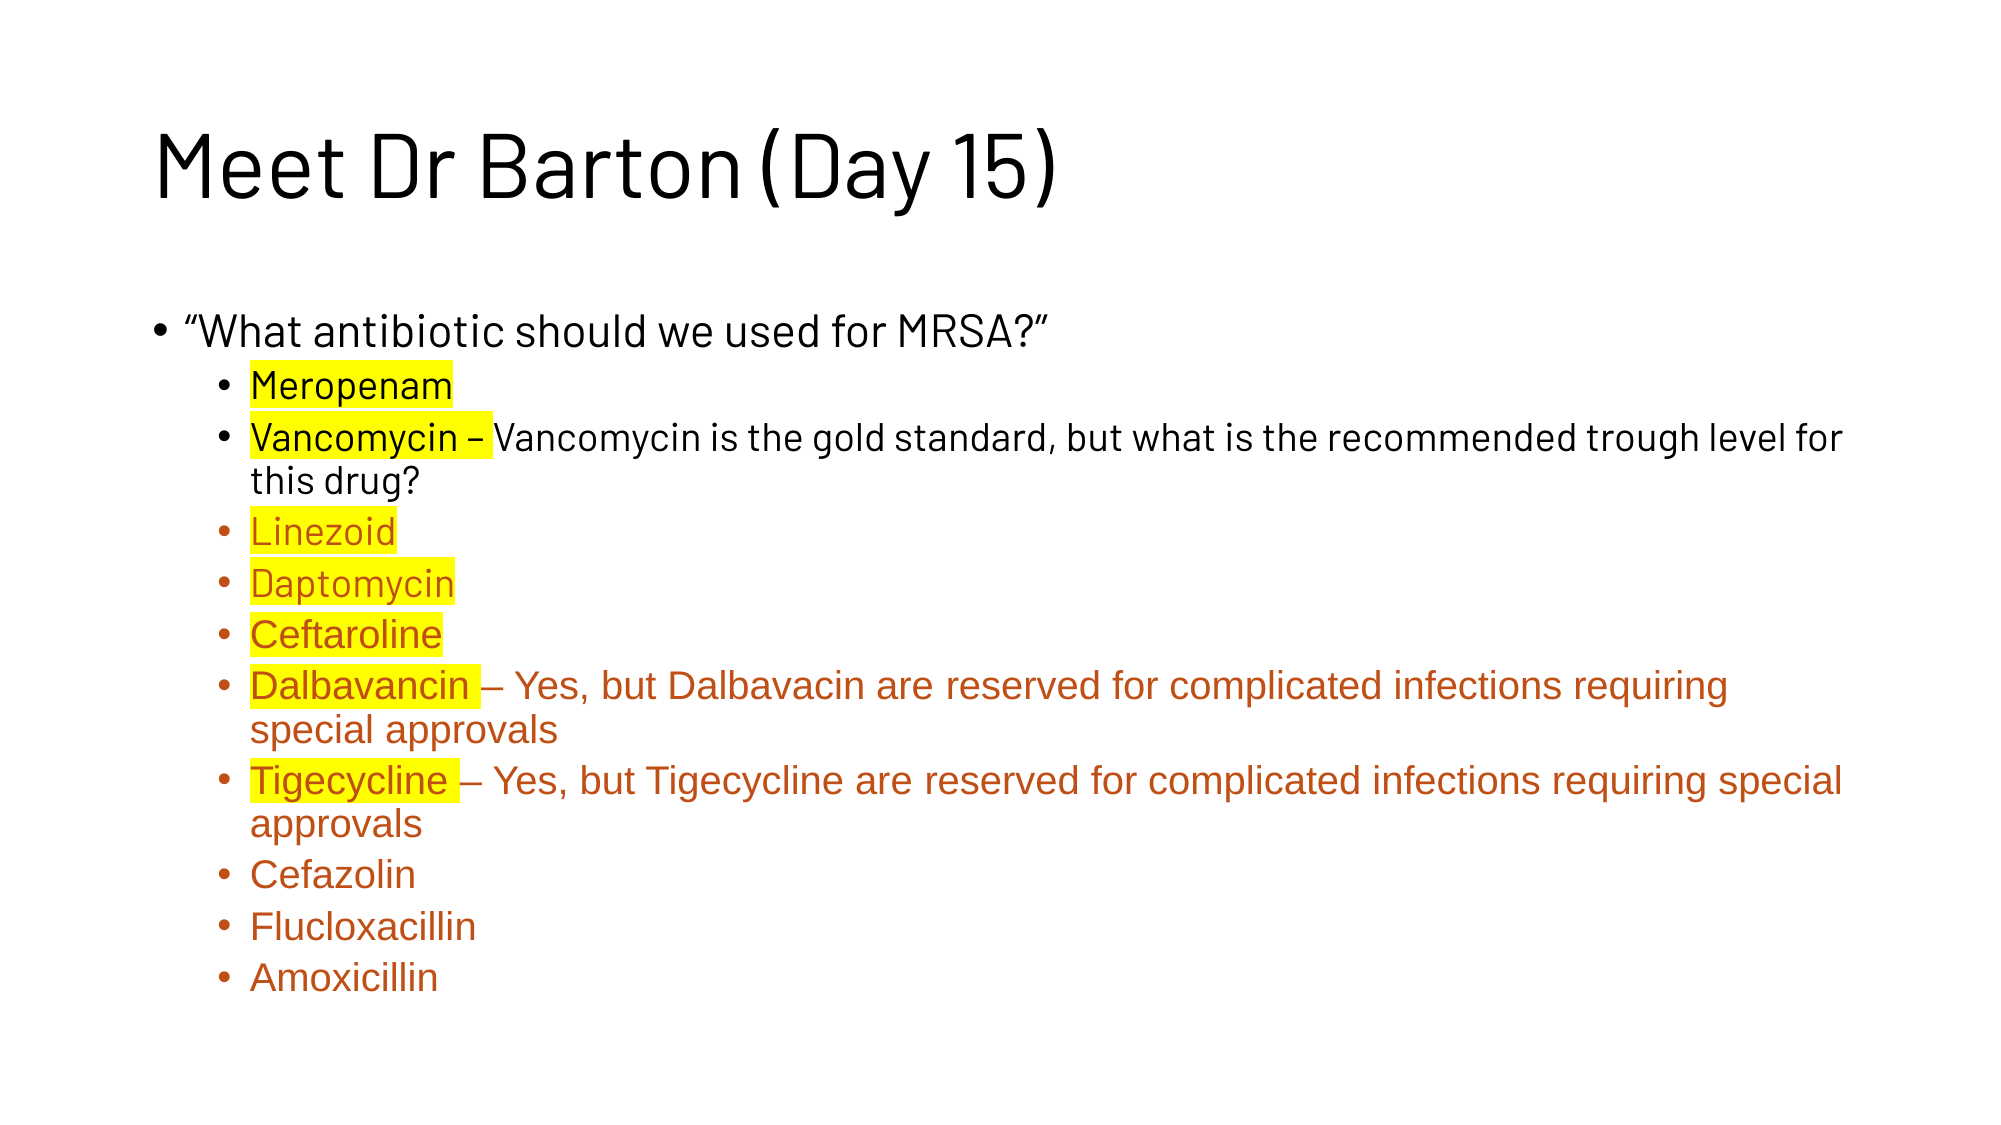

# Meet Dr Barton (Day 15)
“What antibiotic should we used for MRSA?”
Meropenam
Vancomycin – Vancomycin is the gold standard, but what is the recommended trough level for this drug?
Linezoid
Daptomycin
Ceftaroline
Dalbavancin – Yes, but Dalbavacin are reserved for complicated infections requiring special approvals
Tigecycline – Yes, but Tigecycline are reserved for complicated infections requiring special approvals
Cefazolin
Flucloxacillin
Amoxicillin